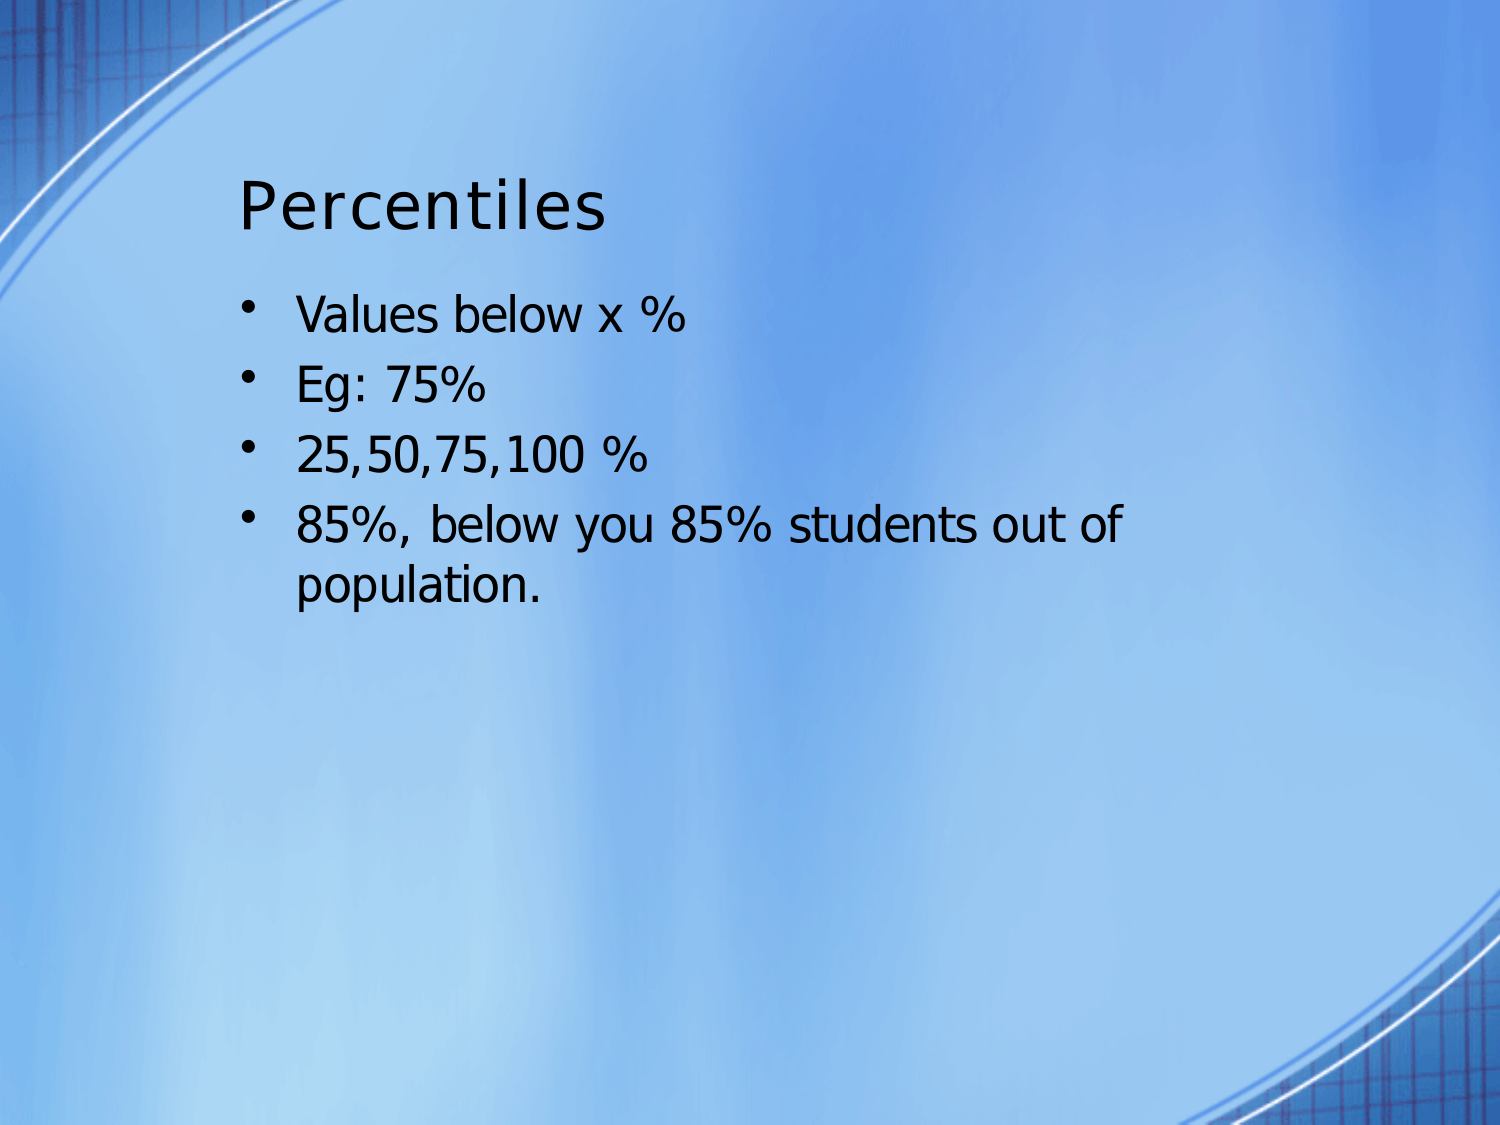

# Percentiles
Values below x %
Eg: 75%
25,50,75,100 %
85%, below you 85% students out of population.